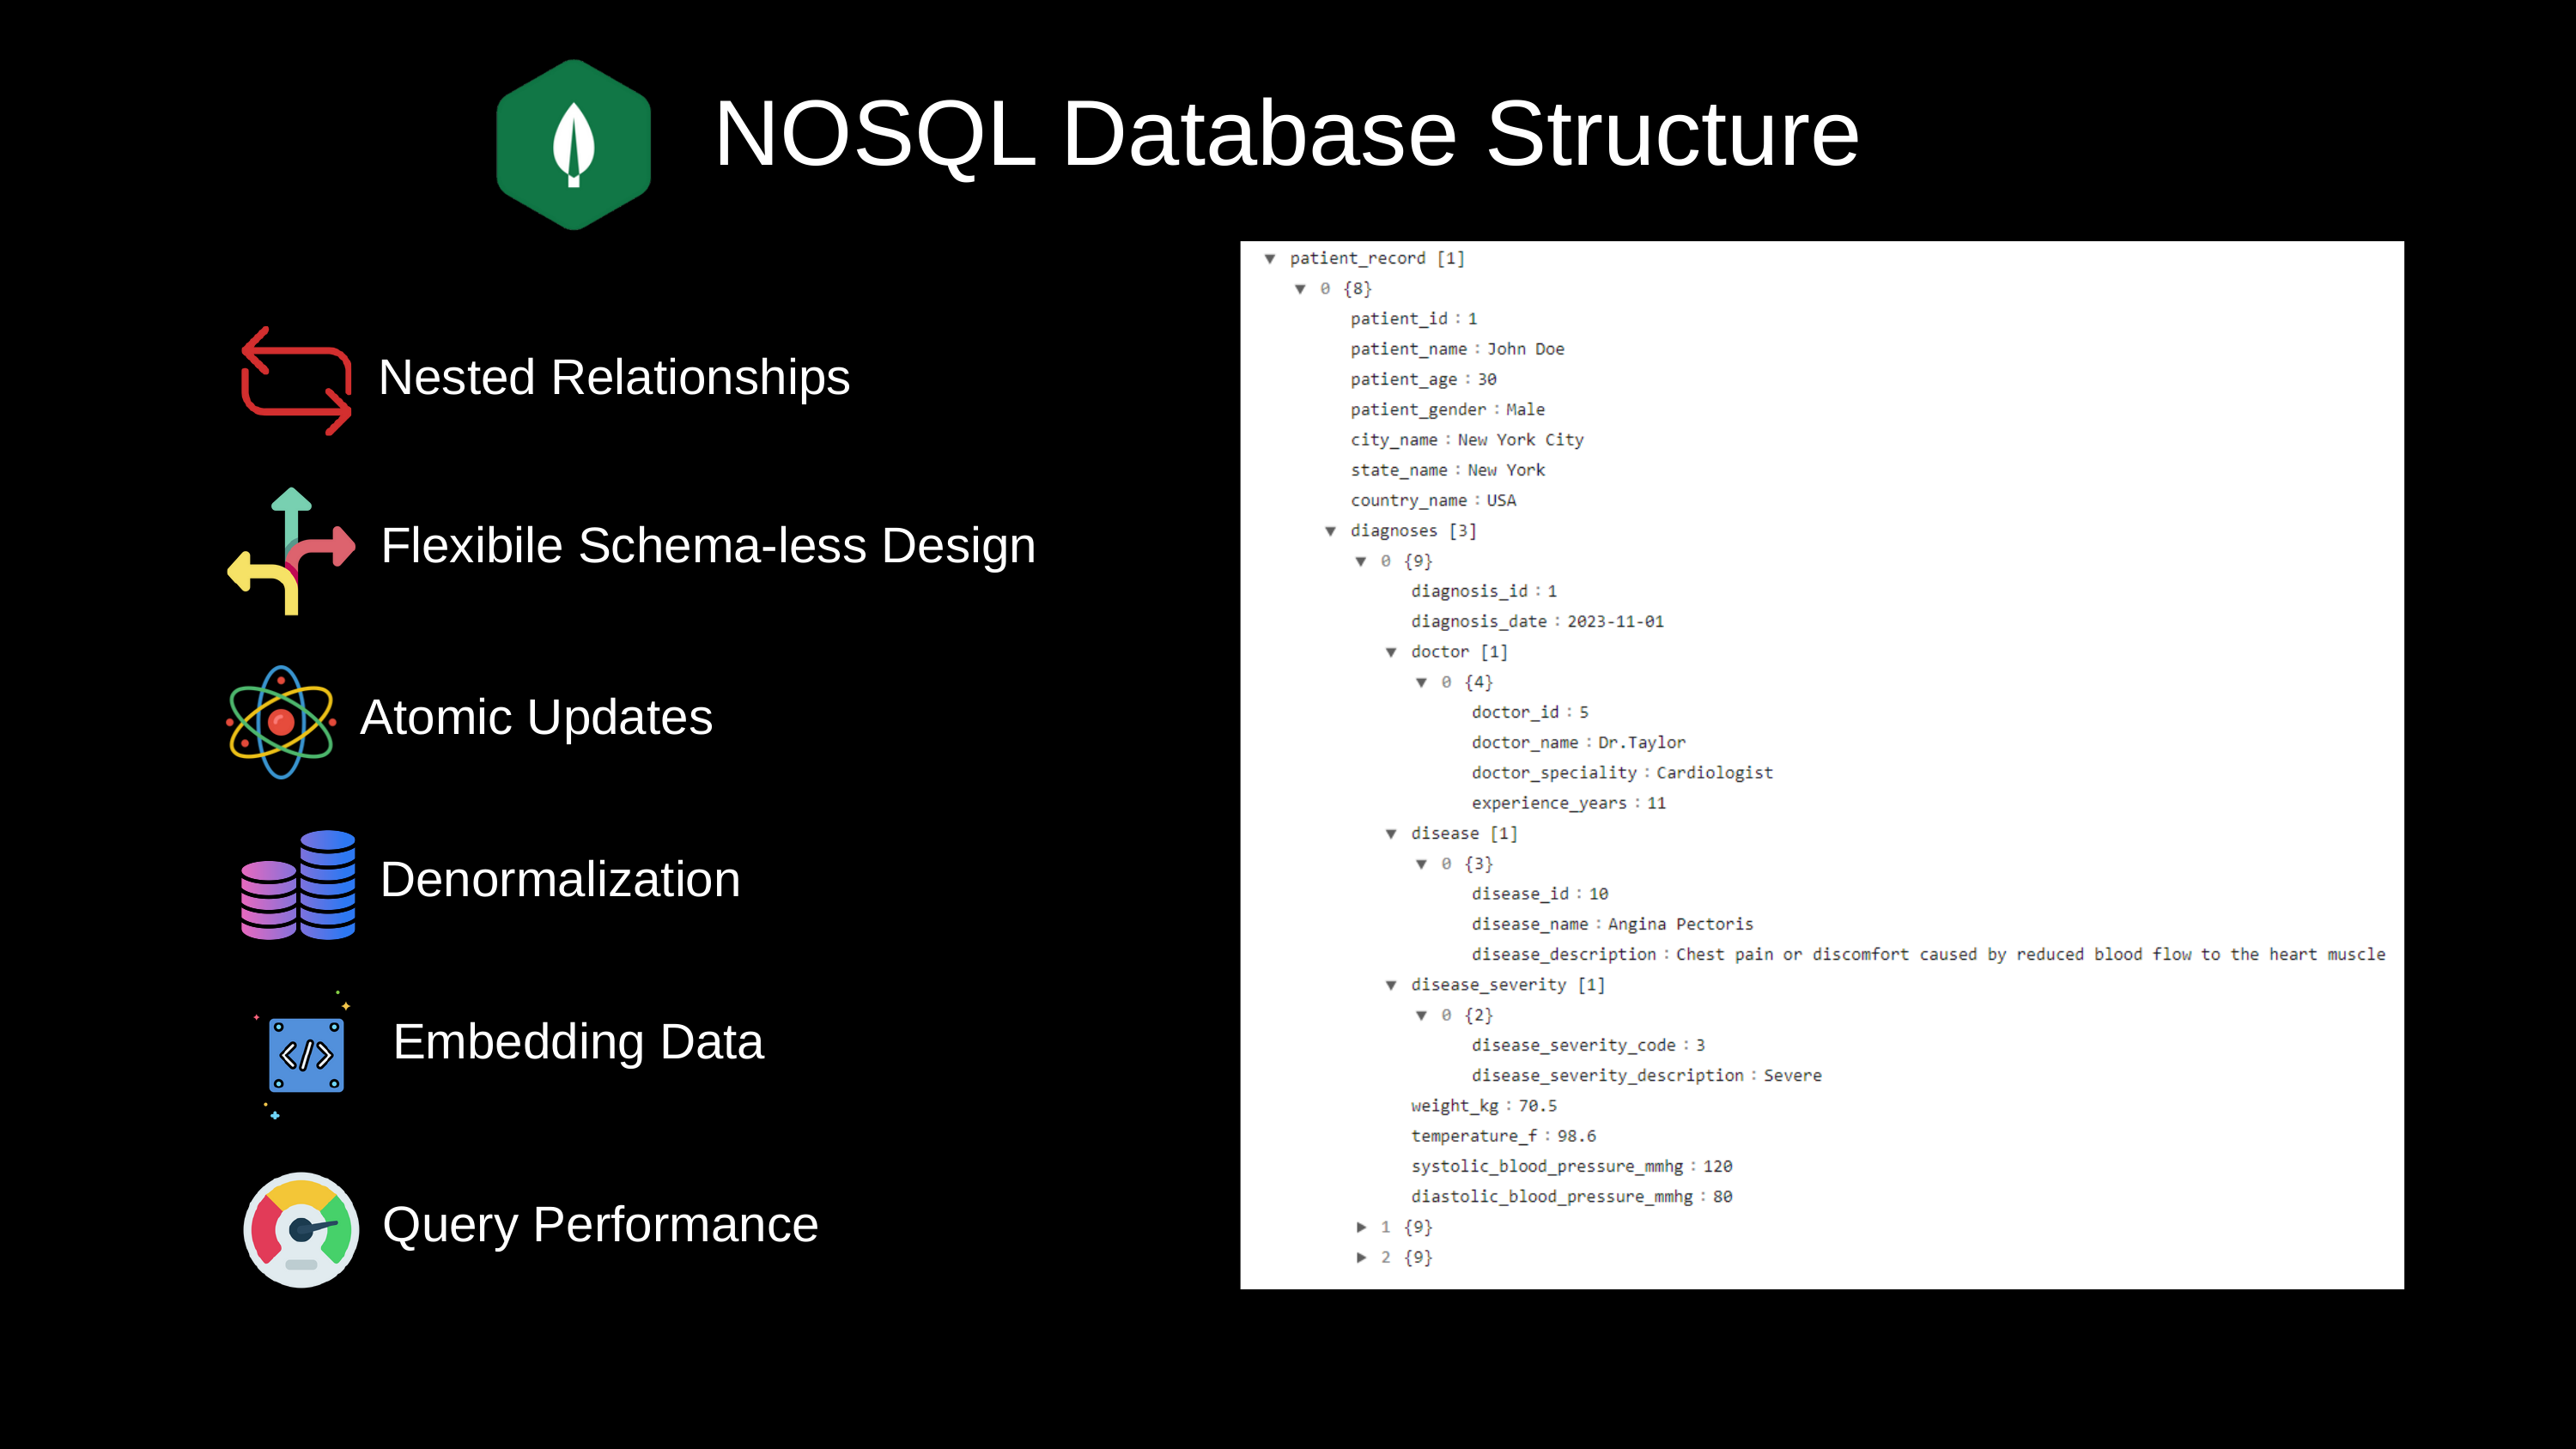

NOSQL Database Structure

Nested Relationships

Flexibile Schema-less Design

Atomic Updates

Denormalization

Embedding Data

Query Performance